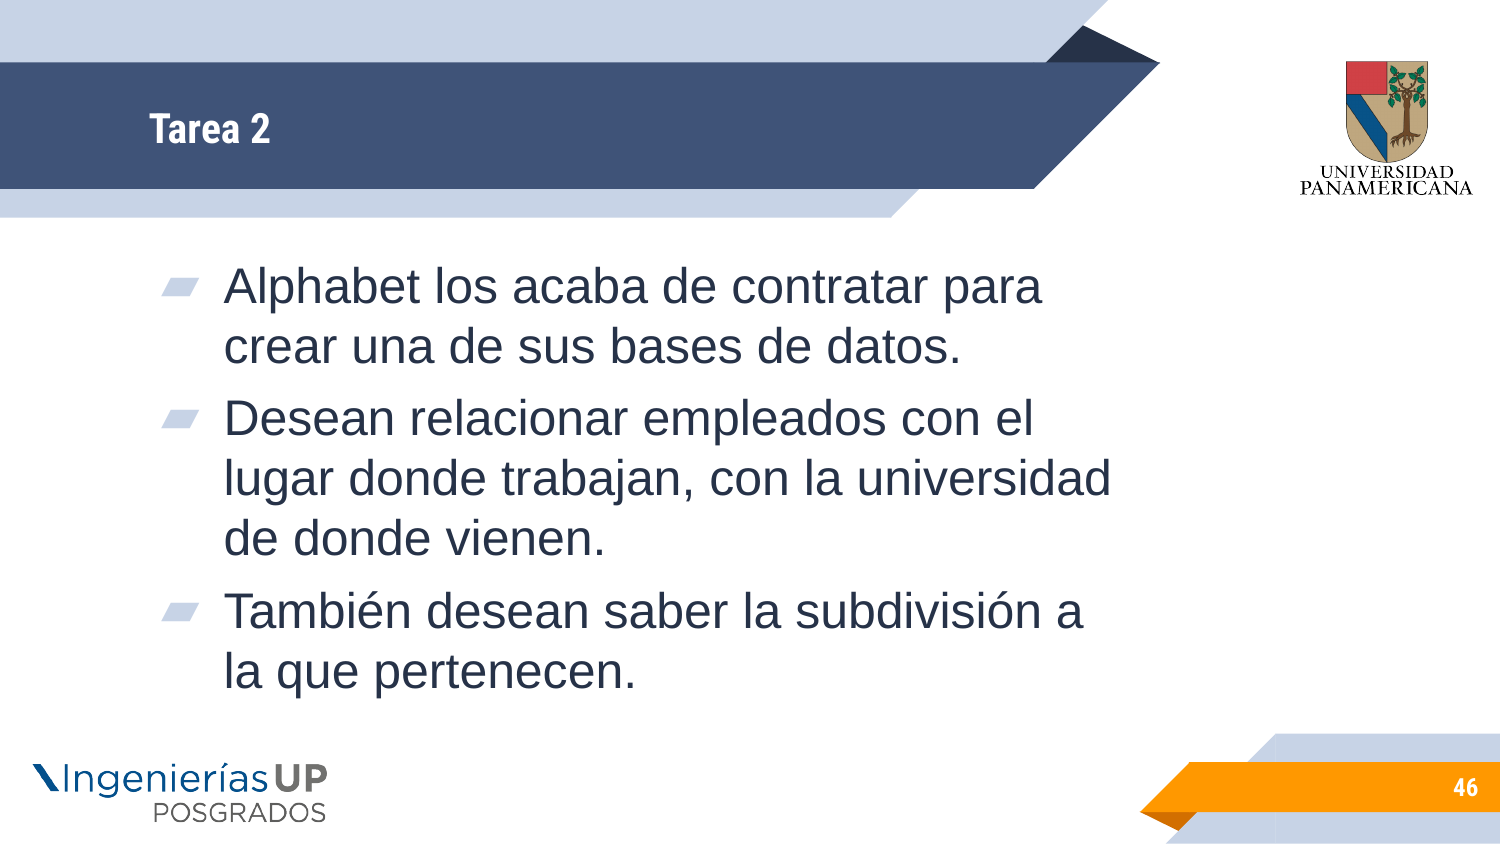

# Tarea 2
Alphabet los acaba de contratar para crear una de sus bases de datos.
Desean relacionar empleados con el lugar donde trabajan, con la universidad de donde vienen.
También desean saber la subdivisión a la que pertenecen.
46